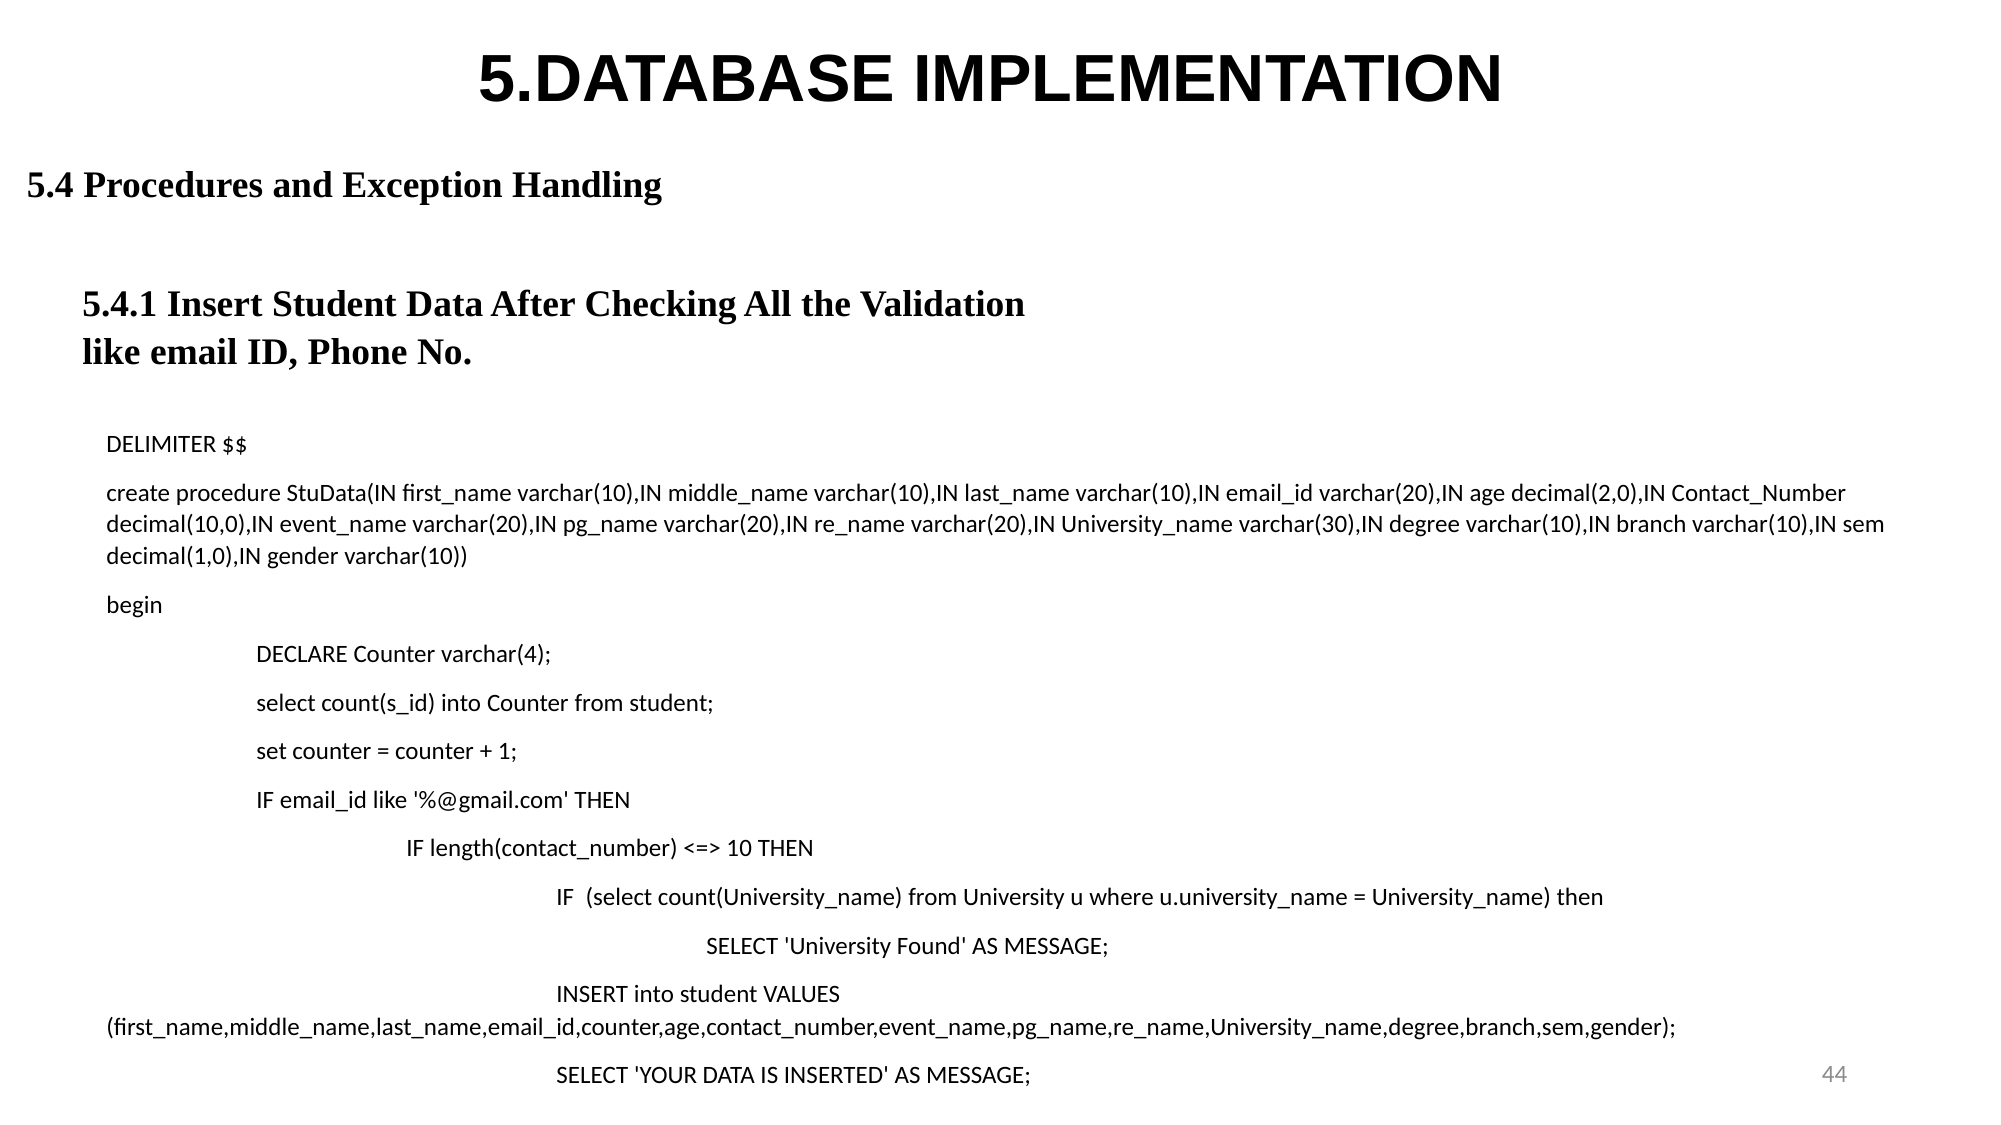

5.DATABASE IMPLEMENTATION
5.4 Procedures and Exception Handling
5.4.1 Insert Student Data After Checking All the Validation like email ID, Phone No.
DELIMITER $$
create procedure StuData(IN first_name varchar(10),IN middle_name varchar(10),IN last_name varchar(10),IN email_id varchar(20),IN age decimal(2,0),IN Contact_Number decimal(10,0),IN event_name varchar(20),IN pg_name varchar(20),IN re_name varchar(20),IN University_name varchar(30),IN degree varchar(10),IN branch varchar(10),IN sem decimal(1,0),IN gender varchar(10))
begin
	DECLARE Counter varchar(4);
    	select count(s_id) into Counter from student;
    	set counter = counter + 1;
	IF email_id like '%@gmail.com' THEN
    		IF length(contact_number) <=> 10 THEN
			IF  (select count(University_name) from University u where u.university_name = University_name) then
				SELECT 'University Found' AS MESSAGE;
    			INSERT into student VALUES (first_name,middle_name,last_name,email_id,counter,age,contact_number,event_name,pg_name,re_name,University_name,degree,branch,sem,gender);
			SELECT 'YOUR DATA IS INSERTED' AS MESSAGE;

44